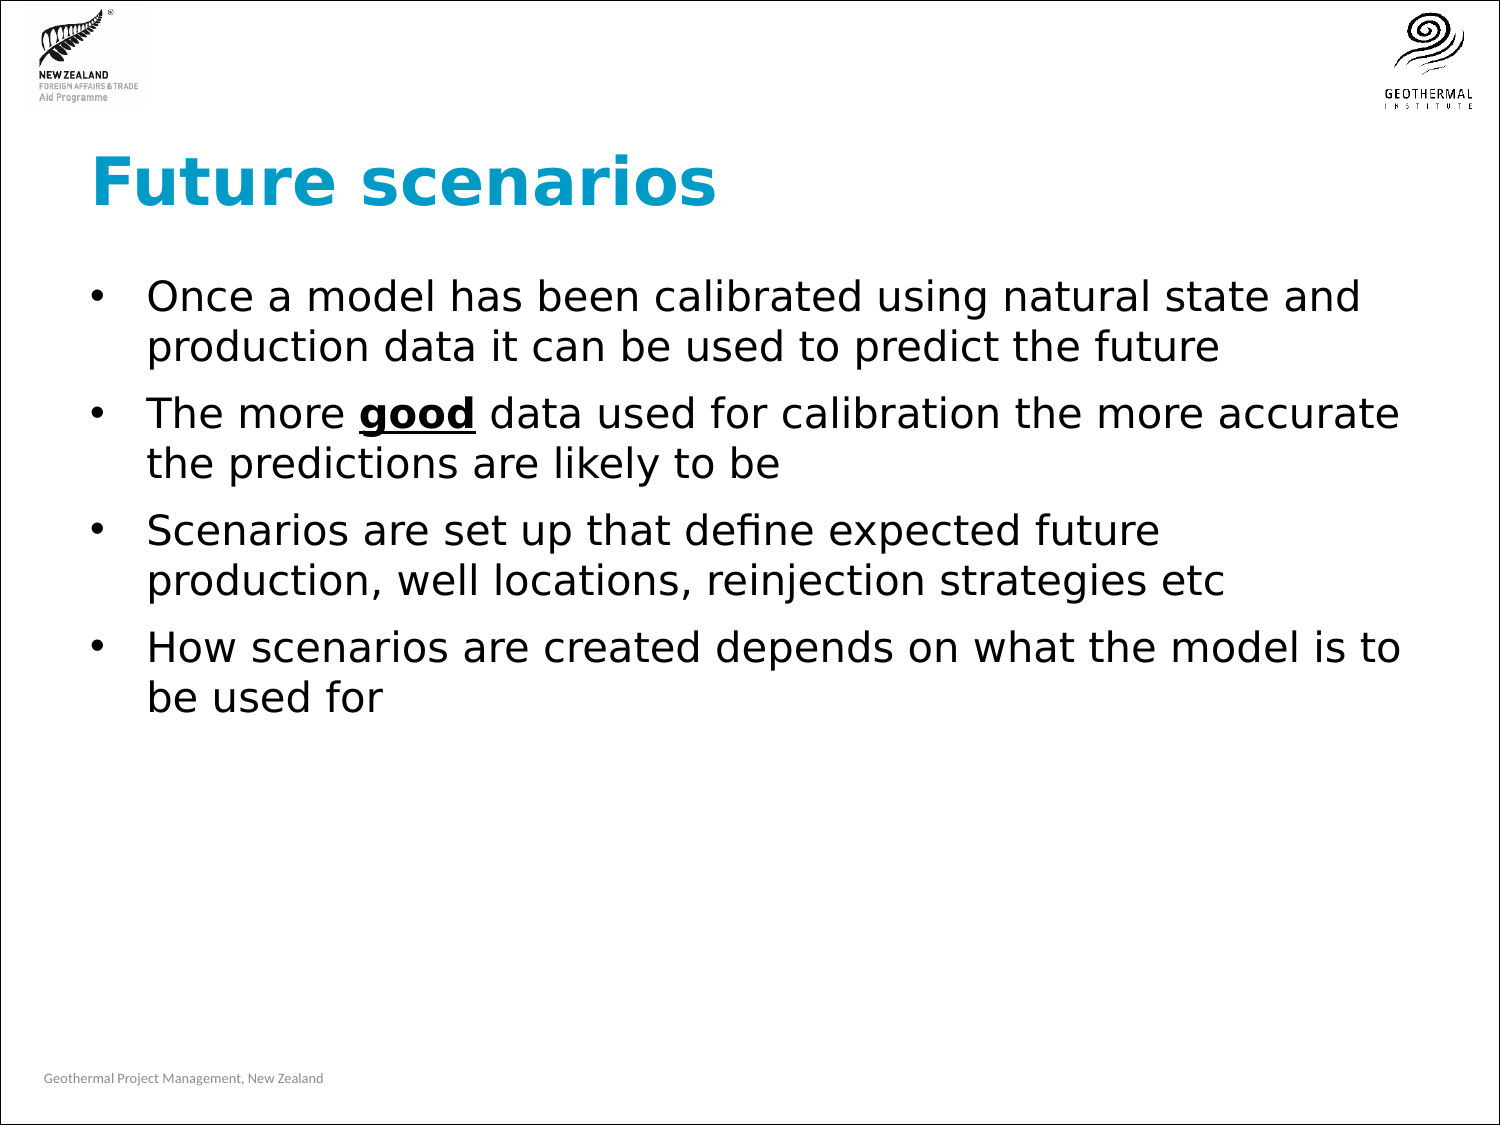

# Future scenarios
Once a model has been calibrated using natural state and production data it can be used to predict the future
The more good data used for calibration the more accurate the predictions are likely to be
Scenarios are set up that define expected future production, well locations, reinjection strategies etc
How scenarios are created depends on what the model is to be used for